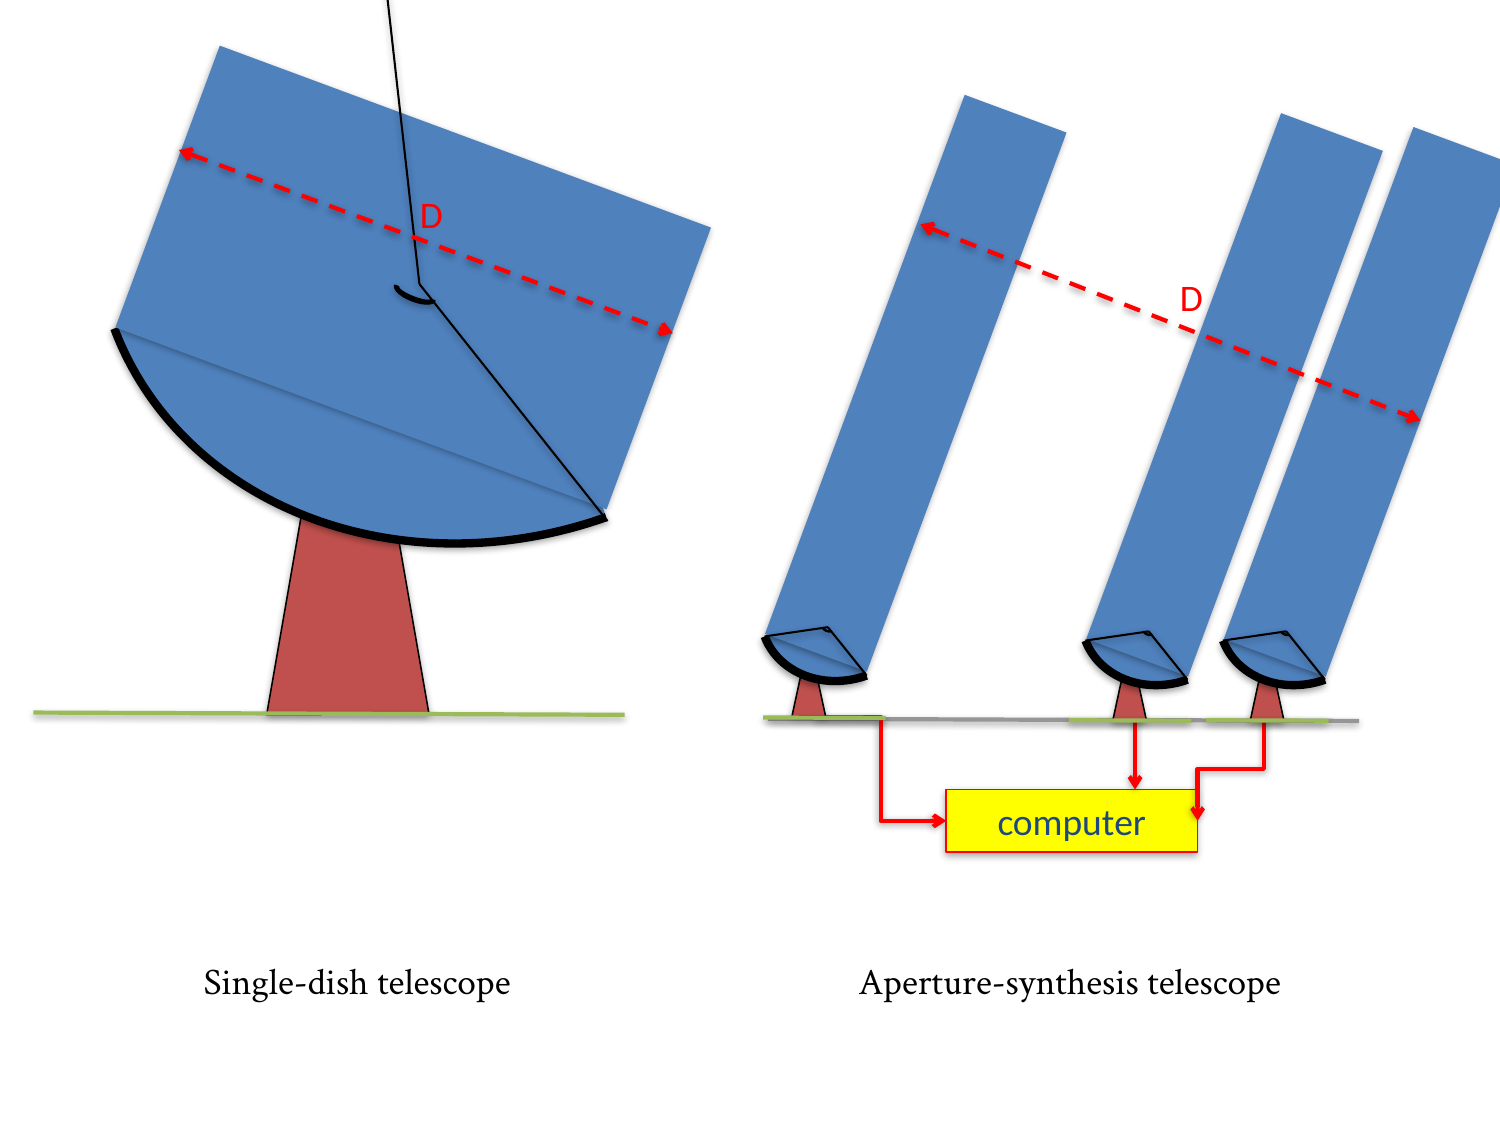

D

D

computer
Aperture-synthesis telescope
Single-dish telescope